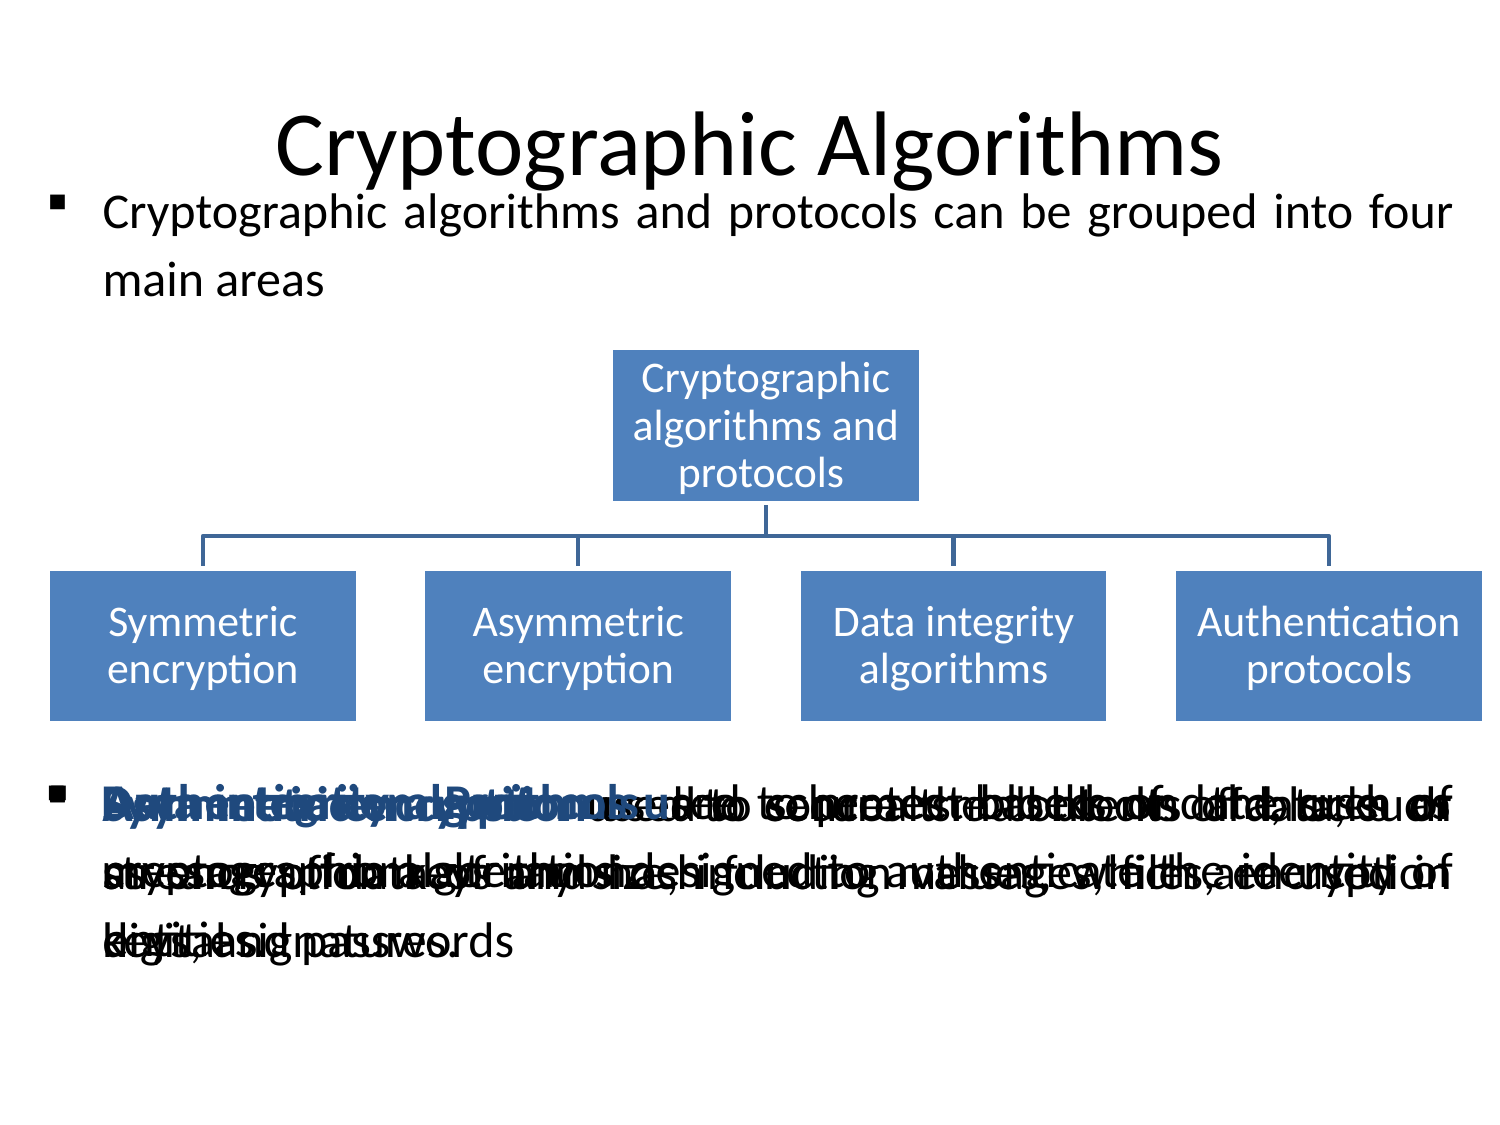

# Cryptographic Algorithms
Cryptographic algorithms and protocols can be grouped into four main areas
Cryptographic algorithms and protocols

Symmetric encryption
Asymmetric encryption
Data integrity algorithms
Authentication protocols
Data integrity algorithms used to protect blocks of data, such as messages, from alteration.
Authentication Protocols are schemes based on the use of cryptographic algorithms designed to authenticate the identity of entities.

Symmetric encryption used to secure the contents of blocks or streams of data of any size, including messages, files, encryption keys, and passwords
Asymmetric encryption used to conceal small blocks of data, such as encryption keys and hash function values, which are used in digital signatures.